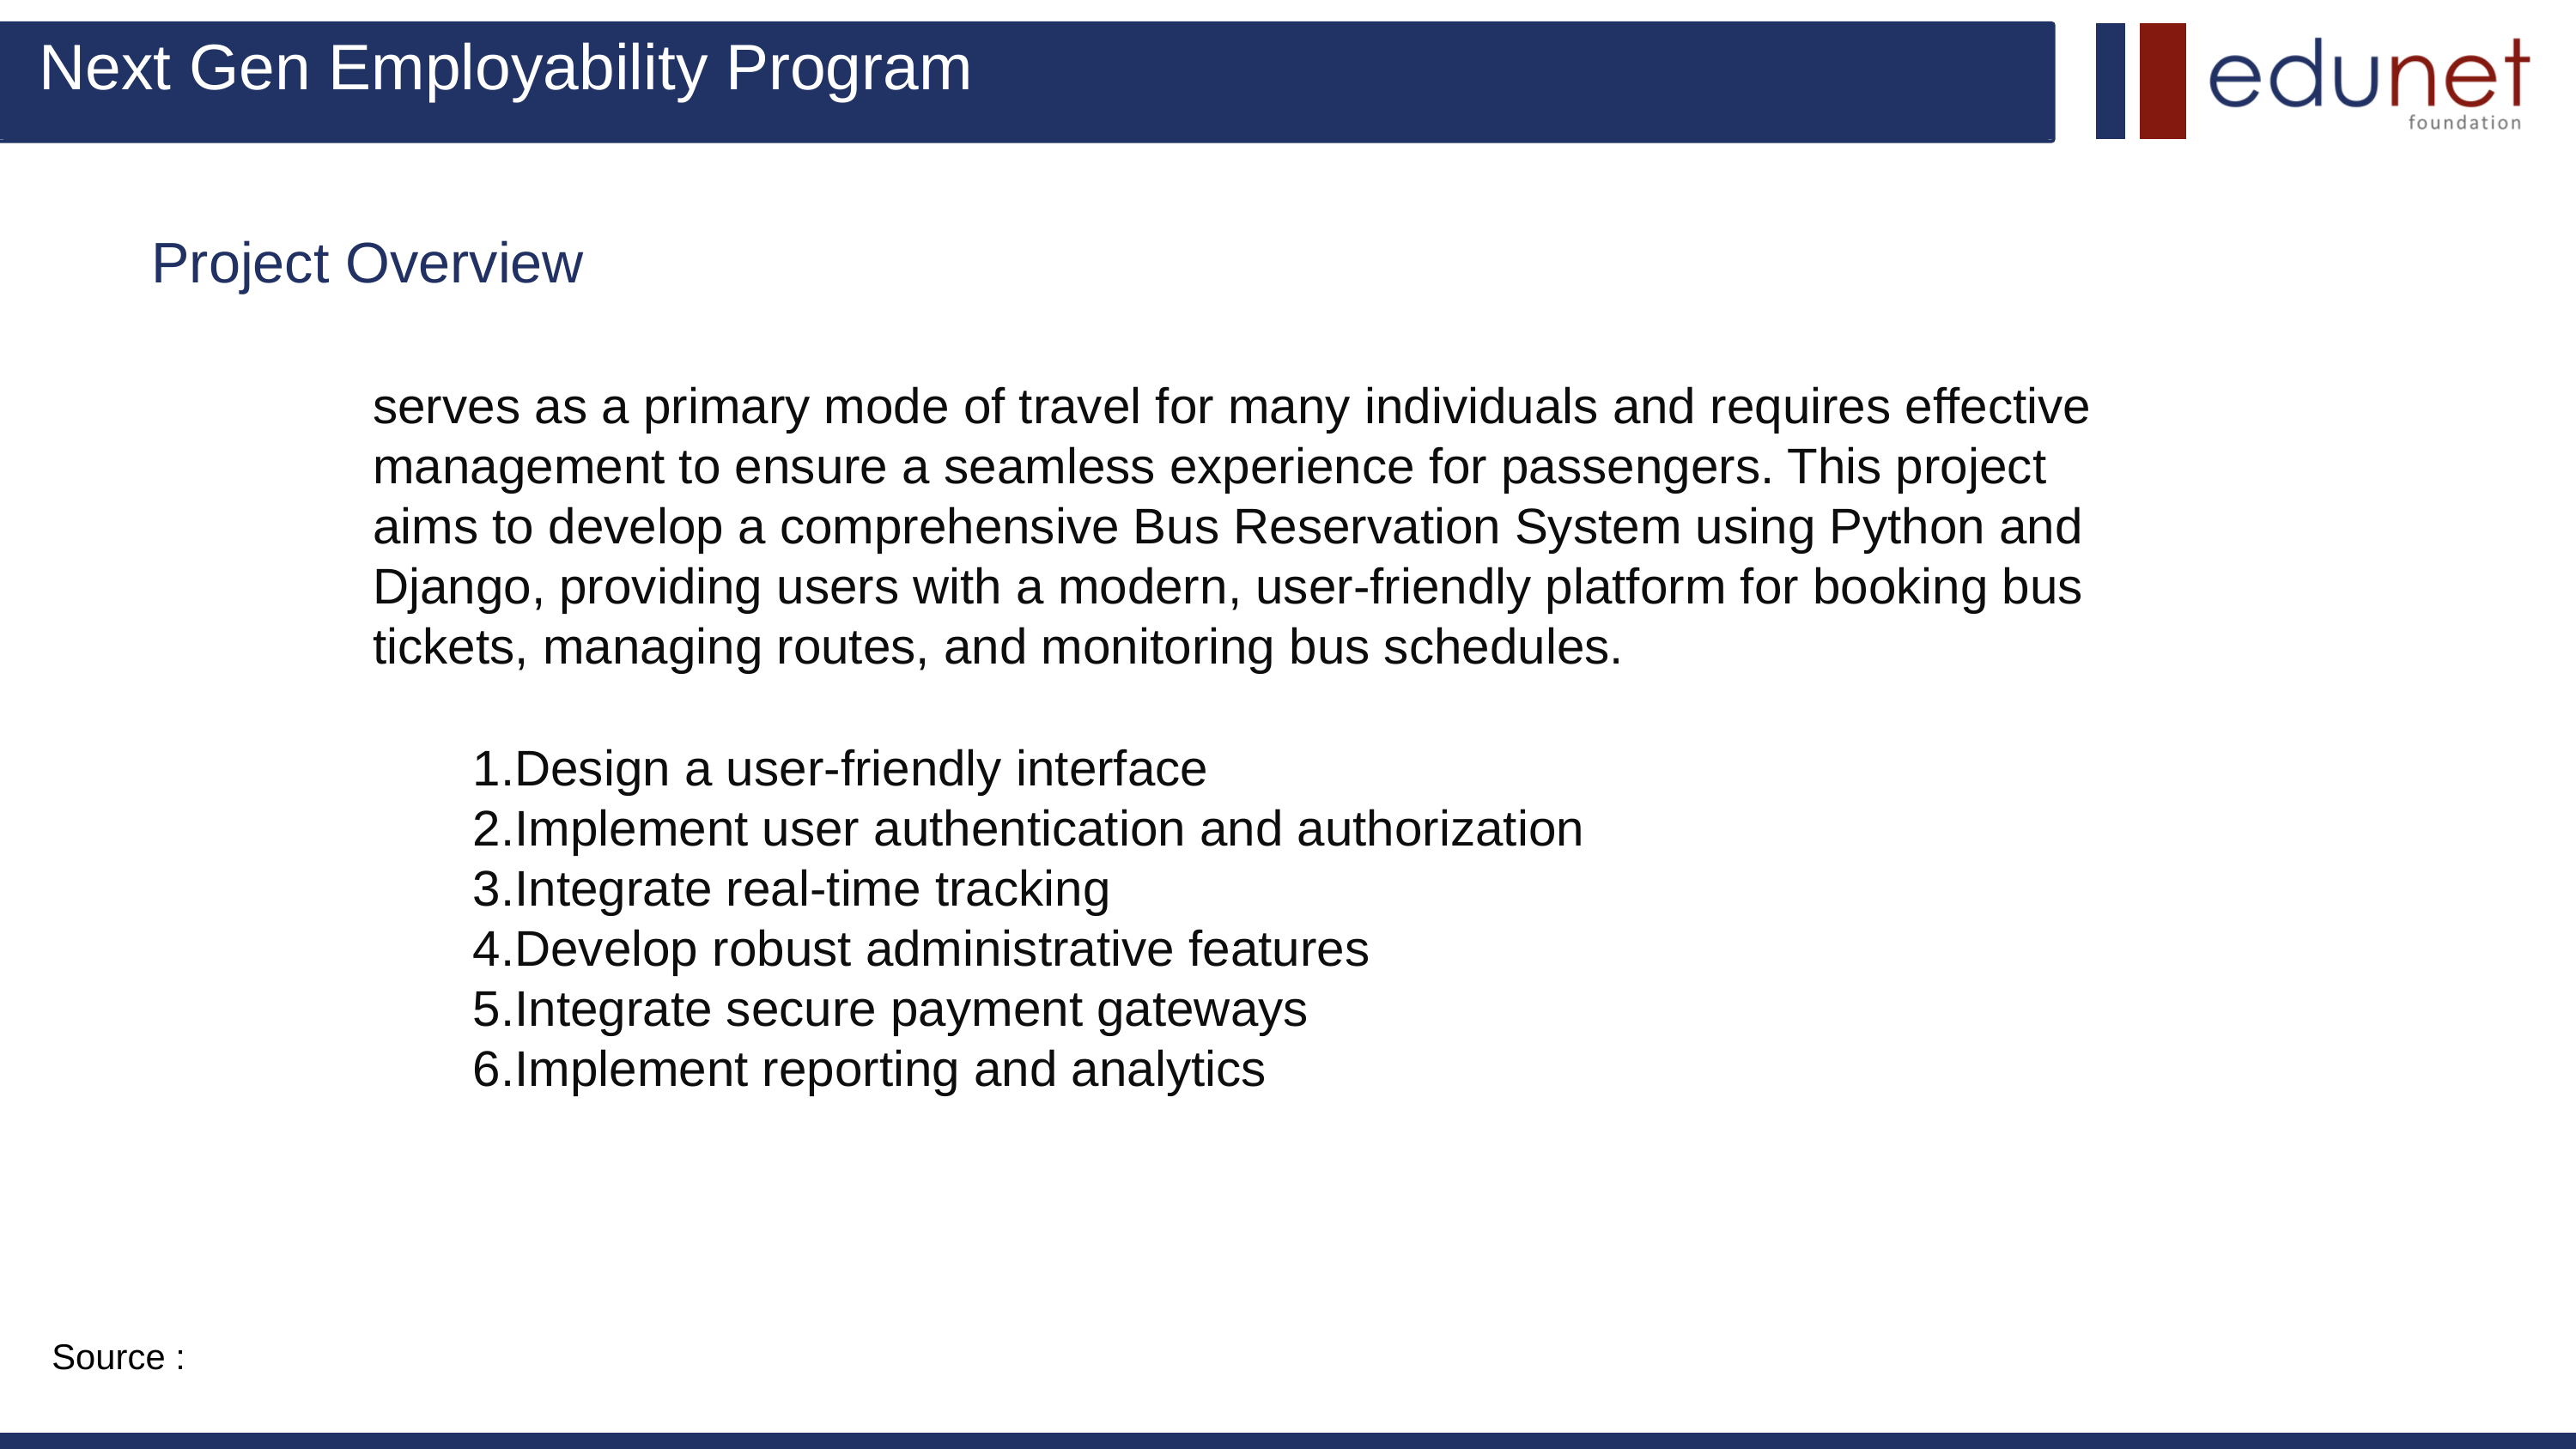

Next Gen Employability Program
Project Overview
serves as a primary mode of travel for many individuals and requires effective management to ensure a seamless experience for passengers. This project aims to develop a comprehensive Bus Reservation System using Python and Django, providing users with a modern, user-friendly platform for booking bus tickets, managing routes, and monitoring bus schedules.
1.Design a user-friendly interface
2.Implement user authentication and authorization
3.Integrate real-time tracking
4.Develop robust administrative features
5.Integrate secure payment gateways
6.Implement reporting and analytics

Source :